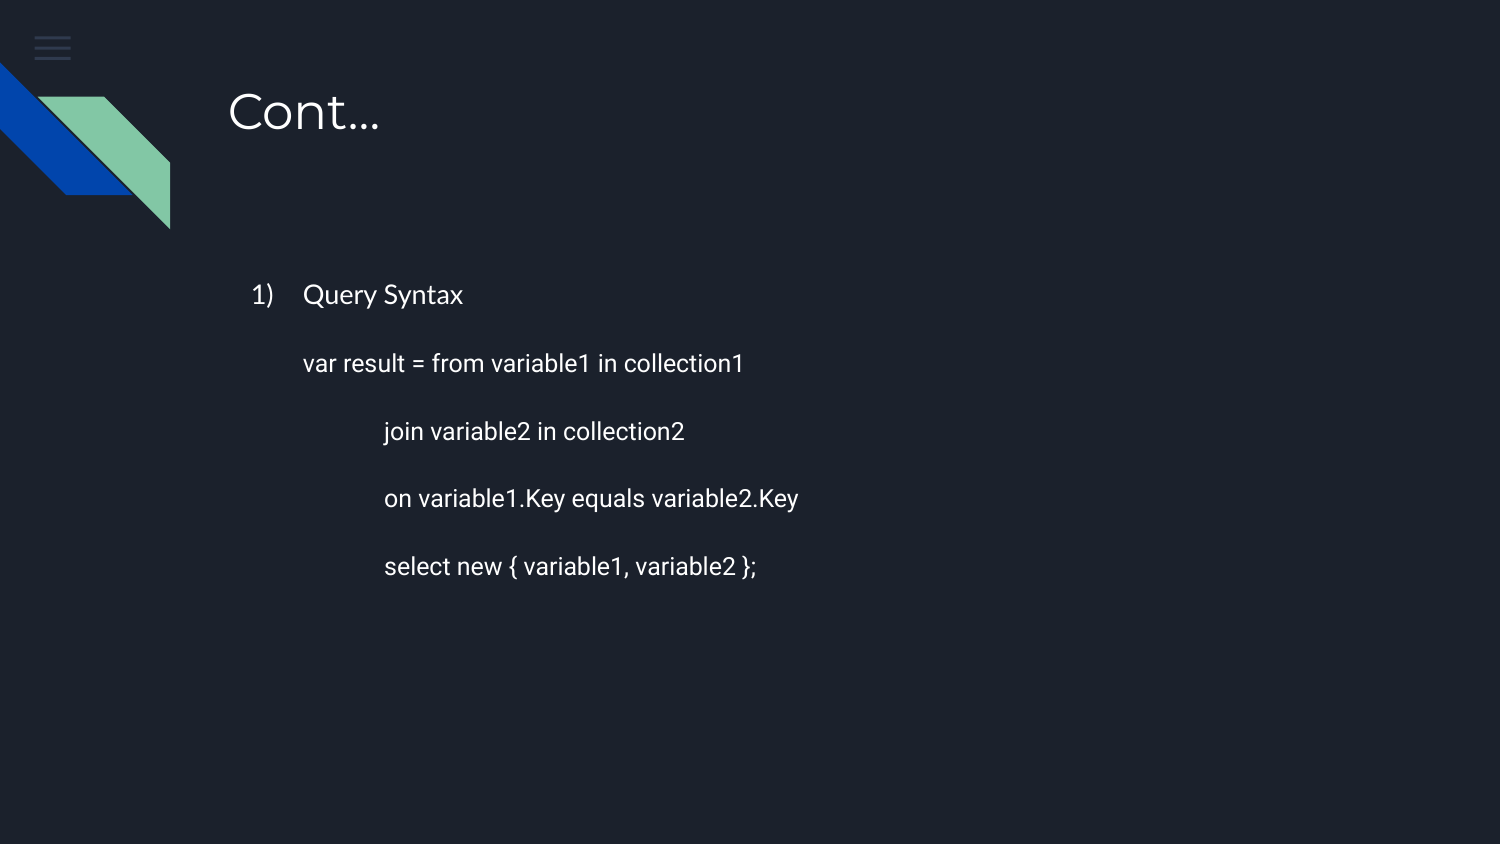

# Cont…
Query Syntax
var result = from variable1 in collection1
             join variable2 in collection2
             on variable1.Key equals variable2.Key
             select new { variable1, variable2 };